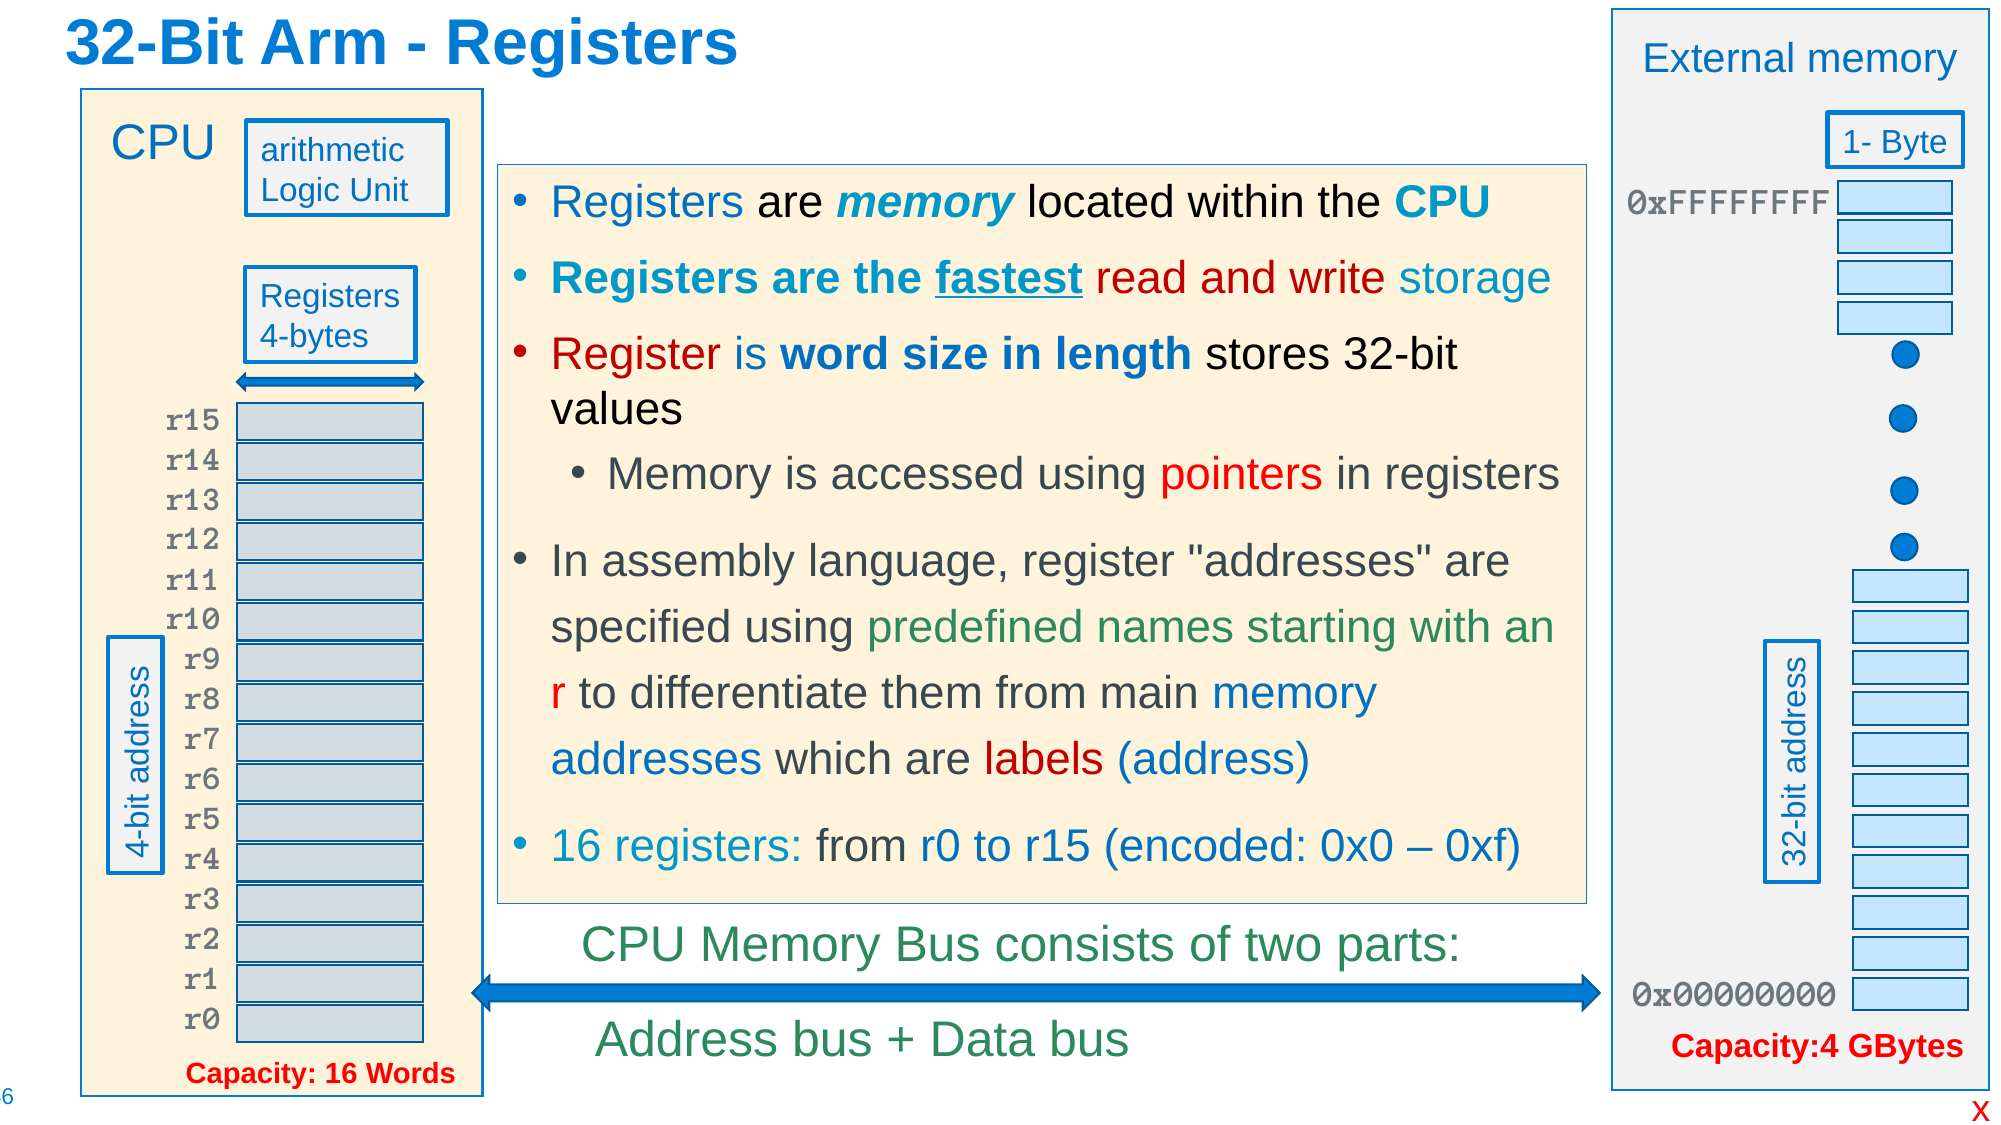

# 32-Bit Arm - Registers
External memory
1- Byte
0xFFFFFFFF

32-bit address

0x00000000

Capacity:4 GBytes

CPU
arithmetic Logic Unit
Registers are memory located within the CPU
Registers are the fastest read and write storage
Register is word size in length stores 32-bit values
Memory is accessed using pointers in registers
In assembly language, register "addresses" are specified using predefined names starting with an r to differentiate them from main memory addresses which are labels (address)
16 registers: from r0 to r15 (encoded: 0x0 – 0xf)
Registers
4-bytes

r15
r14
r13
r12
r11
r10
r9
r8
r7
r6
r5
r4
r3
r2
r1
r0

4-bit address

CPU Memory Bus consists of two parts:

 Address bus + Data bus

Capacity: 16 Words
x